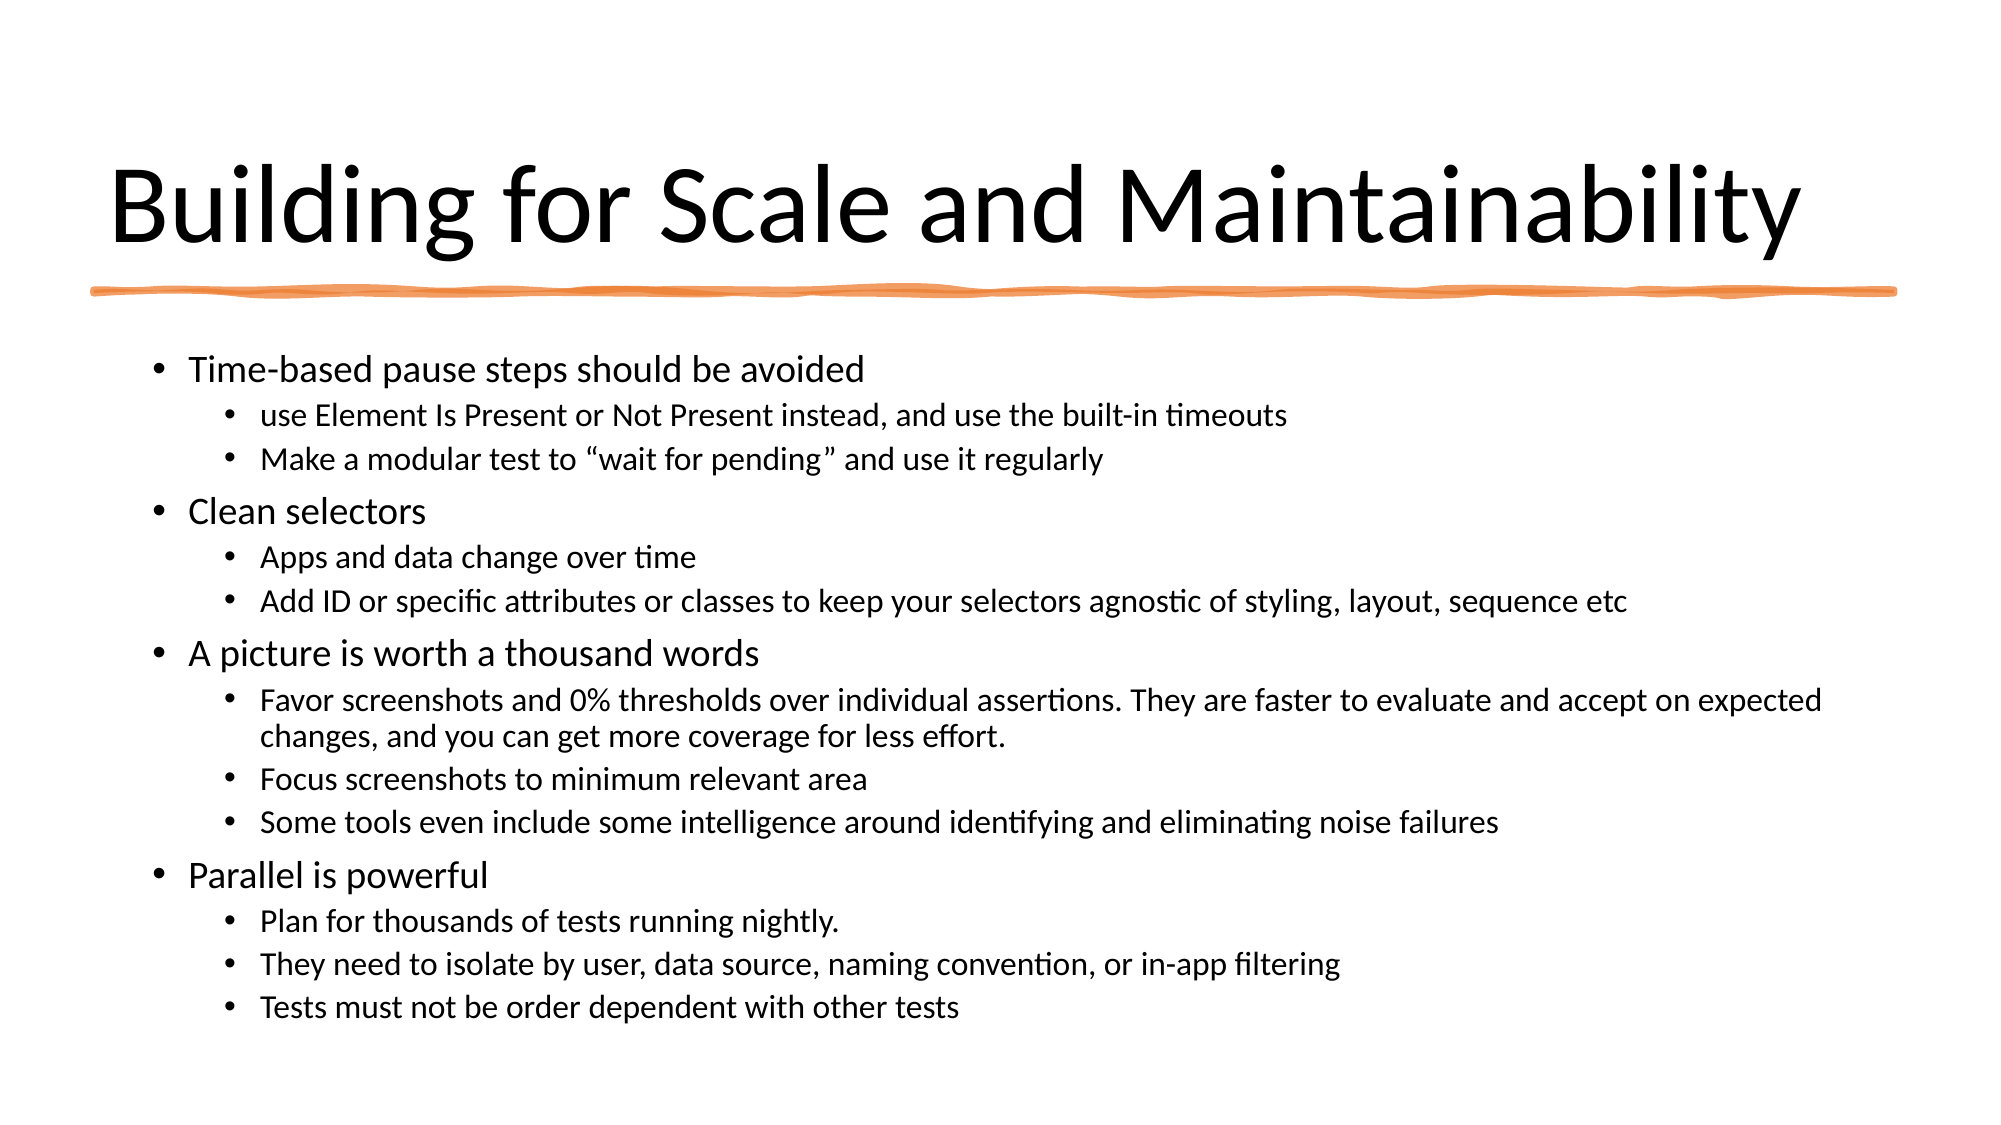

Building for Scale and Maintainability

Time-based pause steps should be avoided
use Element Is Present or Not Present instead, and use the built-in timeouts
Make a modular test to “wait for pending” and use it regularly
Clean selectors
Apps and data change over time
Add ID or specific attributes or classes to keep your selectors agnostic of styling, layout, sequence etc
A picture is worth a thousand words
Favor screenshots and 0% thresholds over individual assertions. They are faster to evaluate and accept on expected changes, and you can get more coverage for less effort.
Focus screenshots to minimum relevant area
Some tools even include some intelligence around identifying and eliminating noise failures
Parallel is powerful
Plan for thousands of tests running nightly.
They need to isolate by user, data source, naming convention, or in-app filtering
Tests must not be order dependent with other tests